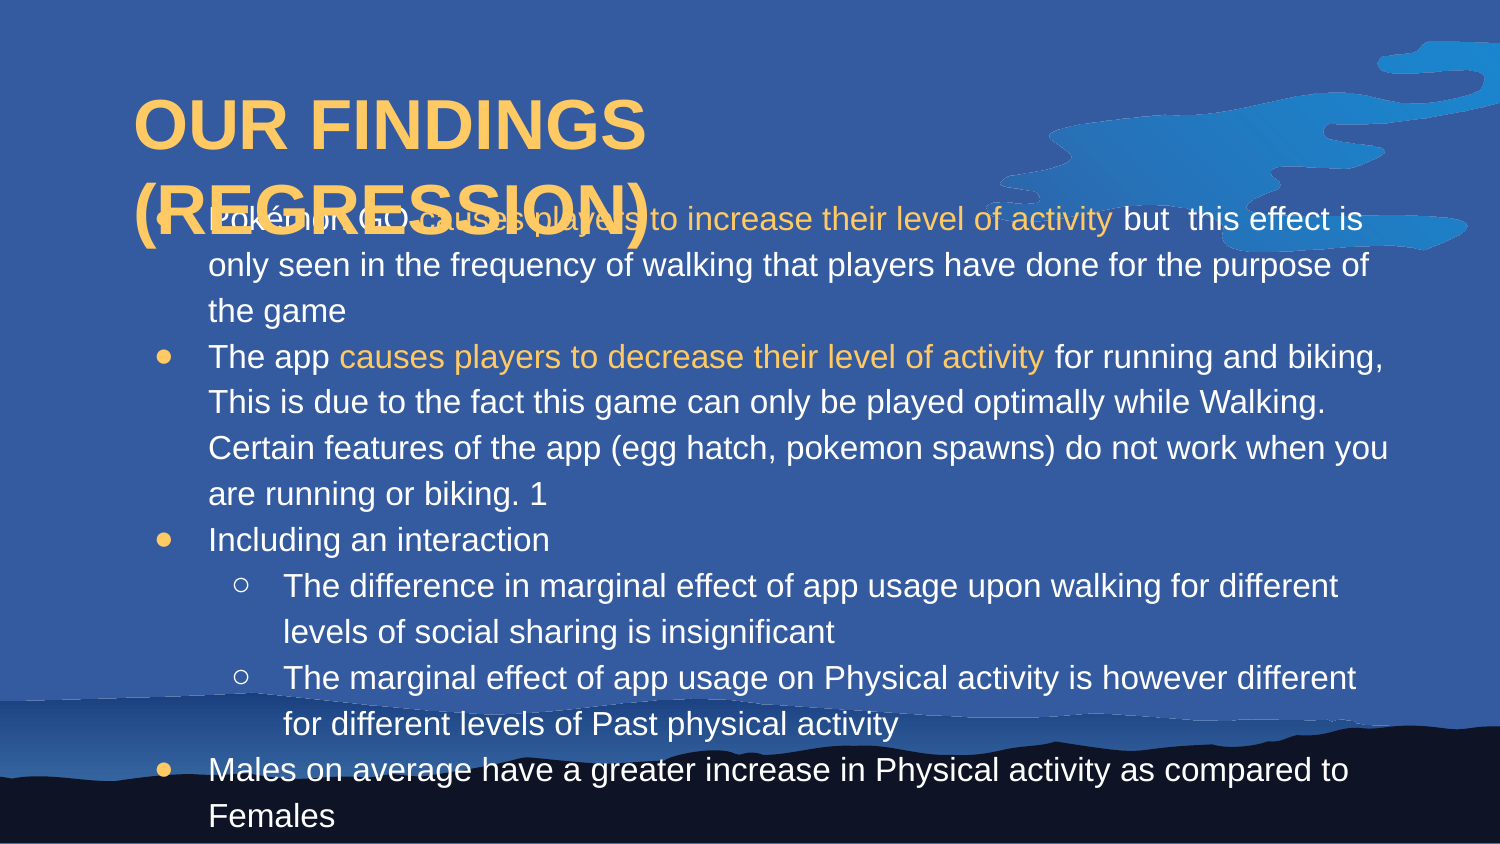

# OUR FINDINGS (REGRESSION)
Pokémon GO causes players to increase their level of activity but  this effect is only seen in the frequency of walking that players have done for the purpose of the game
The app causes players to decrease their level of activity for running and biking, This is due to the fact this game can only be played optimally while Walking.  Certain features of the app (egg hatch, pokemon spawns) do not work when you are running or biking. 1
Including an interaction
The difference in marginal effect of app usage upon walking for different levels of social sharing is insignificant
The marginal effect of app usage on Physical activity is however different for different levels of Past physical activity
Males on average have a greater increase in Physical activity as compared to Females
Age and education had no significant impact